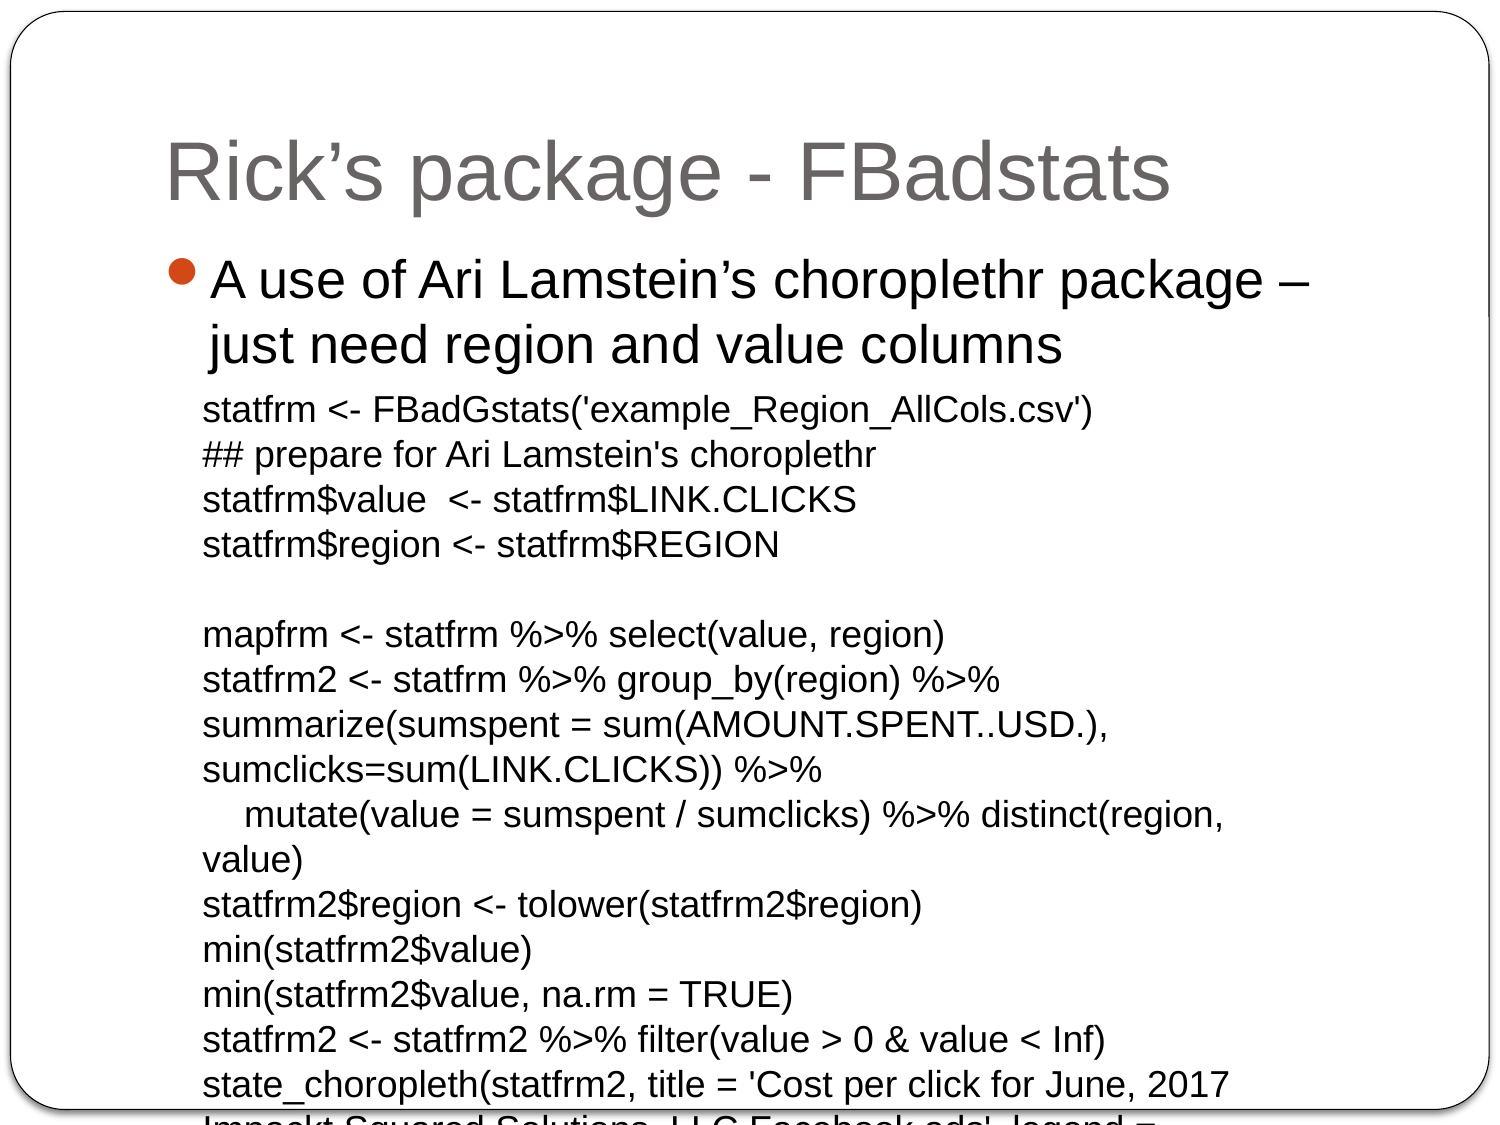

# Rick’s package - FBadstats
A use of Ari Lamstein’s choroplethr package – just need region and value columns

statfrm <- FBadGstats('example_Region_AllCols.csv')
## prepare for Ari Lamstein's choroplethr
statfrm$value  <- statfrm$LINK.CLICKS
statfrm$region <- statfrm$REGION

mapfrm <- statfrm %>% select(value, region)
statfrm2 <- statfrm %>% group_by(region) %>% summarize(sumspent = sum(AMOUNT.SPENT..USD.), sumclicks=sum(LINK.CLICKS)) %>%
    mutate(value = sumspent / sumclicks) %>% distinct(region, value)
statfrm2$region <- tolower(statfrm2$region)
min(statfrm2$value)
min(statfrm2$value, na.rm = TRUE)
statfrm2 <- statfrm2 %>% filter(value > 0 & value < Inf)
state_choropleth(statfrm2, title = 'Cost per click for June, 2017 Impackt Squared Solutions, LLC Facebook ads', legend = 'Cost / Click (US $)')